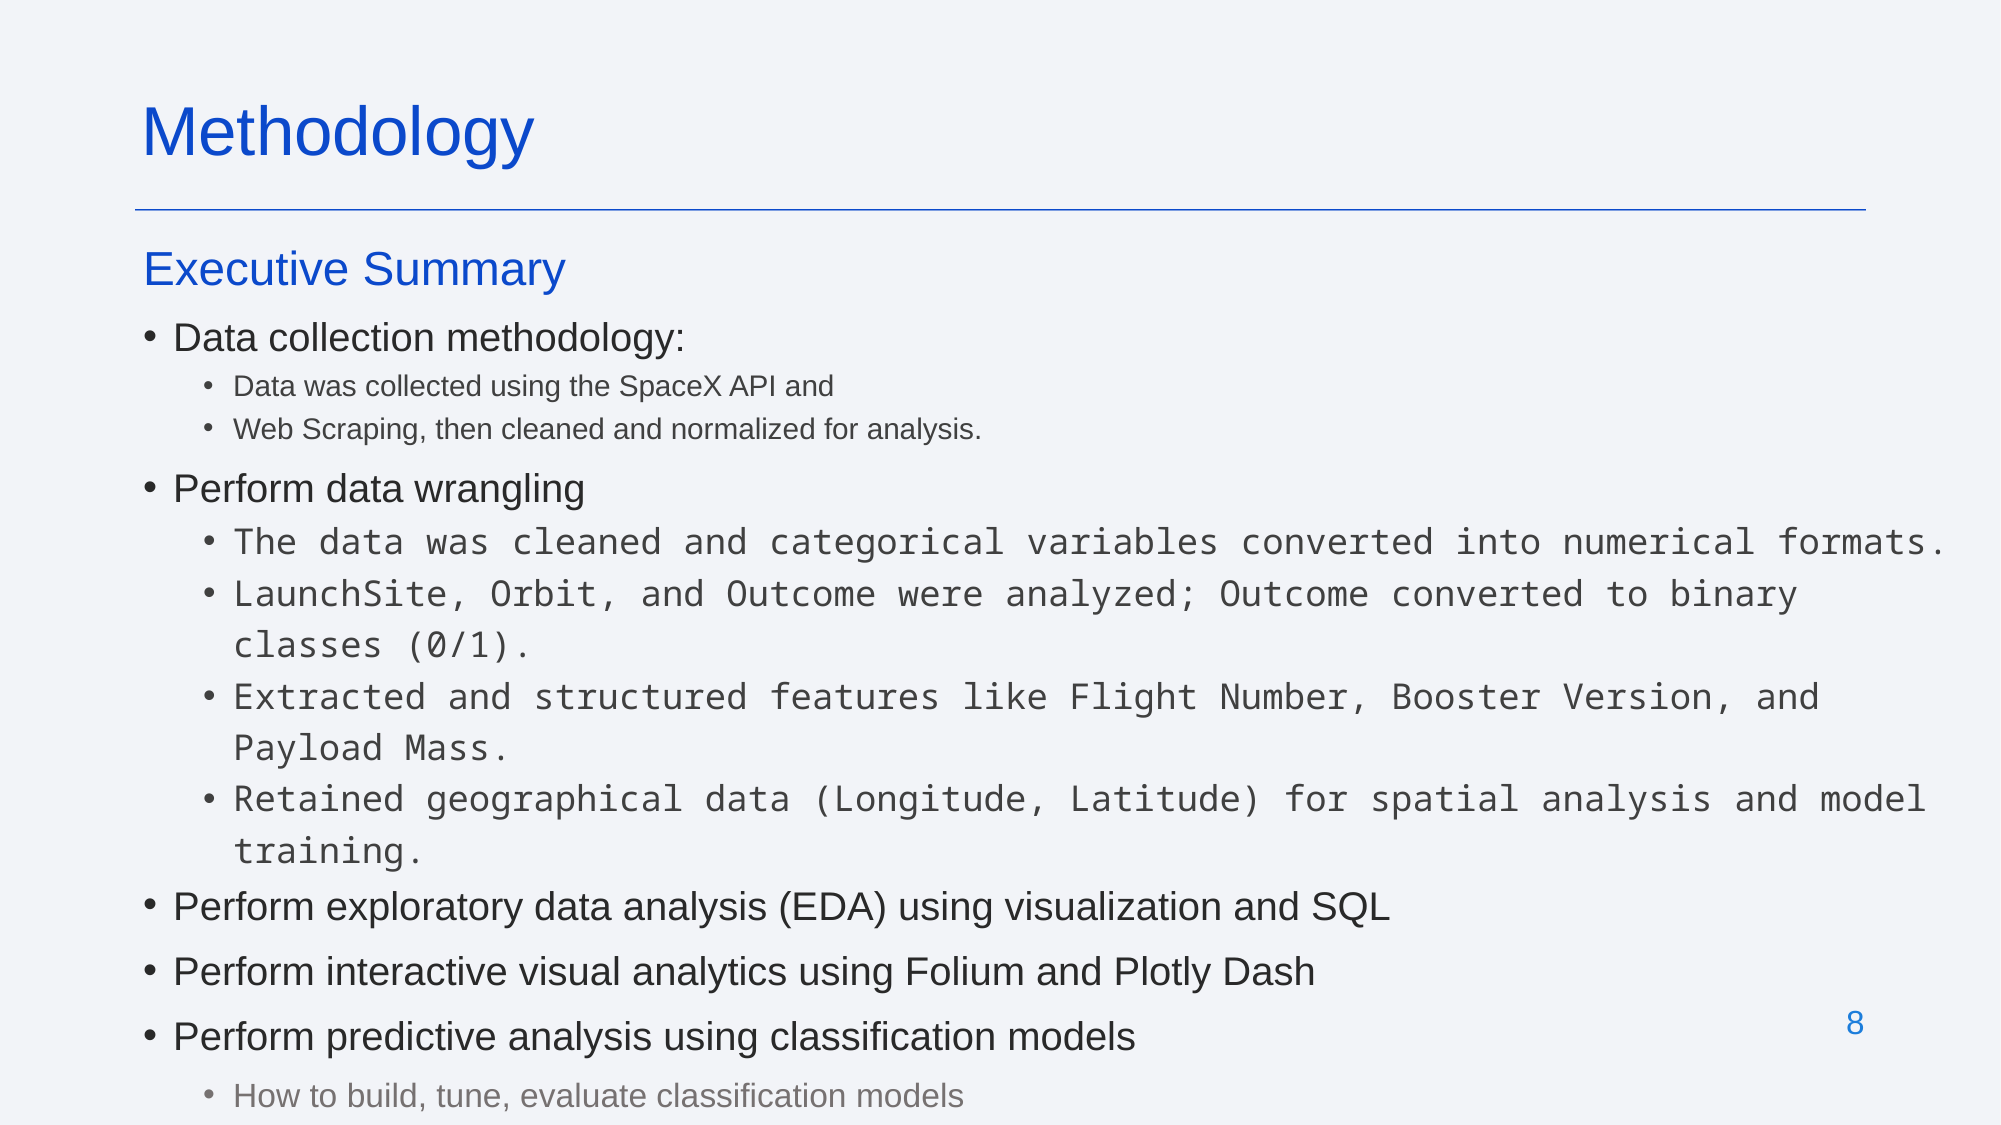

Methodology
Executive Summary
Data collection methodology:
Data was collected using the SpaceX API and
Web Scraping, then cleaned and normalized for analysis.
Perform data wrangling
The data was cleaned and categorical variables converted into numerical formats.
LaunchSite, Orbit, and Outcome were analyzed; Outcome converted to binary classes (0/1).
Extracted and structured features like Flight Number, Booster Version, and Payload Mass.
Retained geographical data (Longitude, Latitude) for spatial analysis and model training.
Perform exploratory data analysis (EDA) using visualization and SQL
Perform interactive visual analytics using Folium and Plotly Dash
Perform predictive analysis using classification models
How to build, tune, evaluate classification models

8